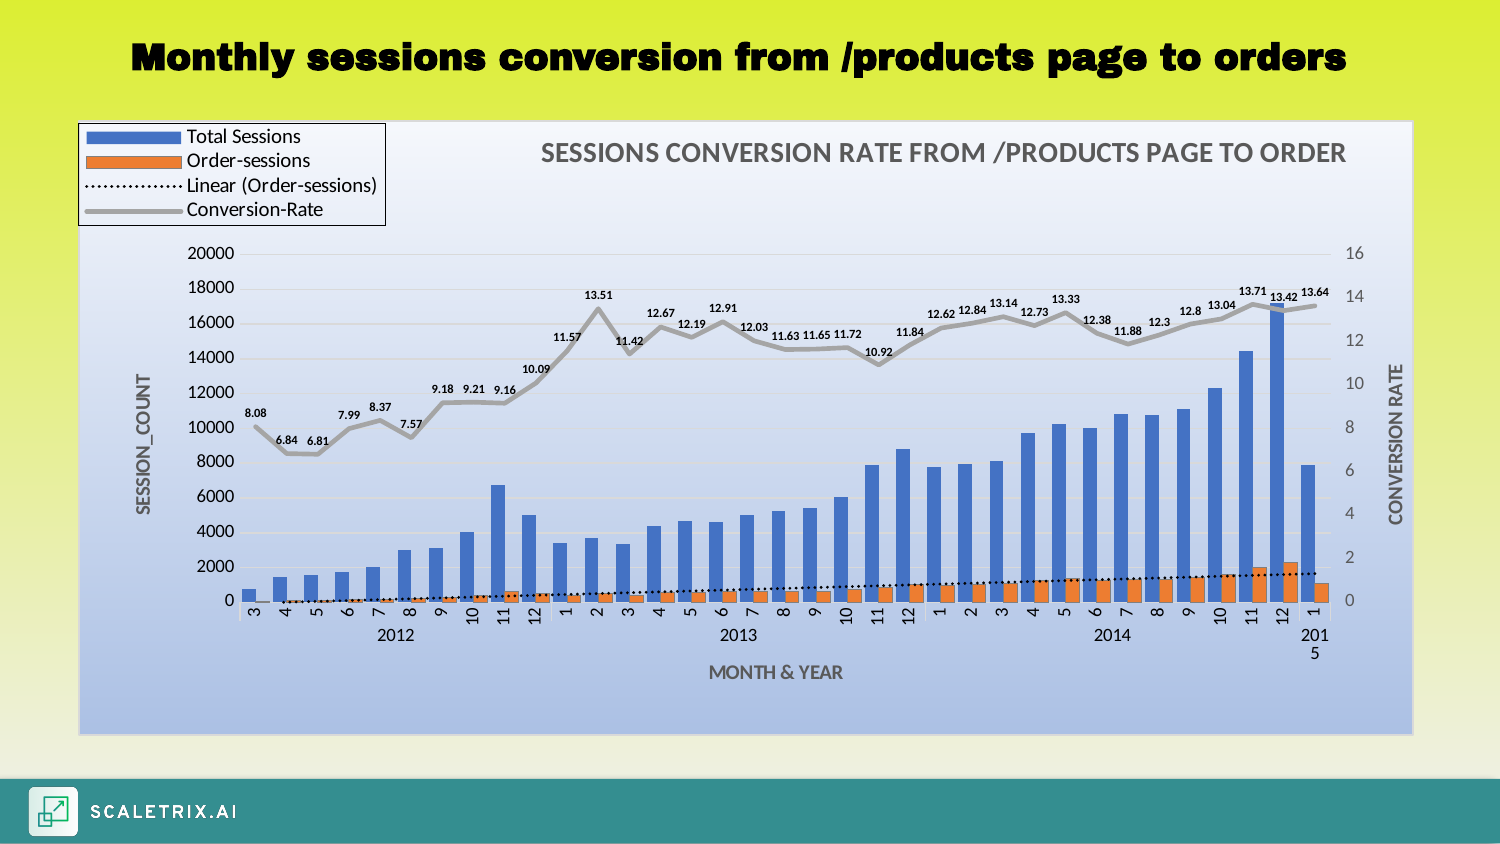

Monthly sessions conversion from /products page to orders

### Chart: SESSIONS CONVERSION RATE FROM /PRODUCTS PAGE TO ORDER

| Category | Total Sessions | Order-sessions | Conversion-Rate |
|---|---|---|---|
| 3 | 743.0 | 60.0 | 8.08 |
| 4 | 1448.0 | 99.0 | 6.84 |
| 5 | 1585.0 | 108.0 | 6.81 |
| 6 | 1753.0 | 140.0 | 7.99 |
| 7 | 2019.0 | 169.0 | 8.37 |
| 8 | 3012.0 | 228.0 | 7.57 |
| 9 | 3126.0 | 287.0 | 9.18 |
| 10 | 4030.0 | 371.0 | 9.21 |
| 11 | 6744.0 | 618.0 | 9.16 |
| 12 | 5013.0 | 506.0 | 10.09 |
| 1 | 3380.0 | 391.0 | 11.57 |
| 2 | 3686.0 | 498.0 | 13.51 |
| 3 | 3372.0 | 385.0 | 11.42 |
| 4 | 4363.0 | 553.0 | 12.67 |
| 5 | 4684.0 | 571.0 | 12.19 |
| 6 | 4600.0 | 594.0 | 12.91 |
| 7 | 5021.0 | 604.0 | 12.03 |
| 8 | 5226.0 | 608.0 | 11.63 |
| 9 | 5400.0 | 629.0 | 11.65 |
| 10 | 6039.0 | 708.0 | 11.72 |
| 11 | 7886.0 | 861.0 | 10.92 |
| 12 | 8841.0 | 1047.0 | 11.84 |
| 1 | 7790.0 | 983.0 | 12.62 |
| 2 | 7962.0 | 1022.0 | 12.84 |
| 3 | 8111.0 | 1066.0 | 13.14 |
| 4 | 9745.0 | 1241.0 | 12.73 |
| 5 | 10262.0 | 1368.0 | 13.33 |
| 6 | 10012.0 | 1239.0 | 12.38 |
| 7 | 10837.0 | 1287.0 | 11.88 |
| 8 | 10770.0 | 1325.0 | 12.3 |
| 9 | 11129.0 | 1424.0 | 12.8 |
| 10 | 12337.0 | 1609.0 | 13.04 |
| 11 | 14476.0 | 1985.0 | 13.71 |
| 12 | 17240.0 | 2314.0 | 13.42 |
| 1 | 7915.0 | 1080.0 | 13.64 |